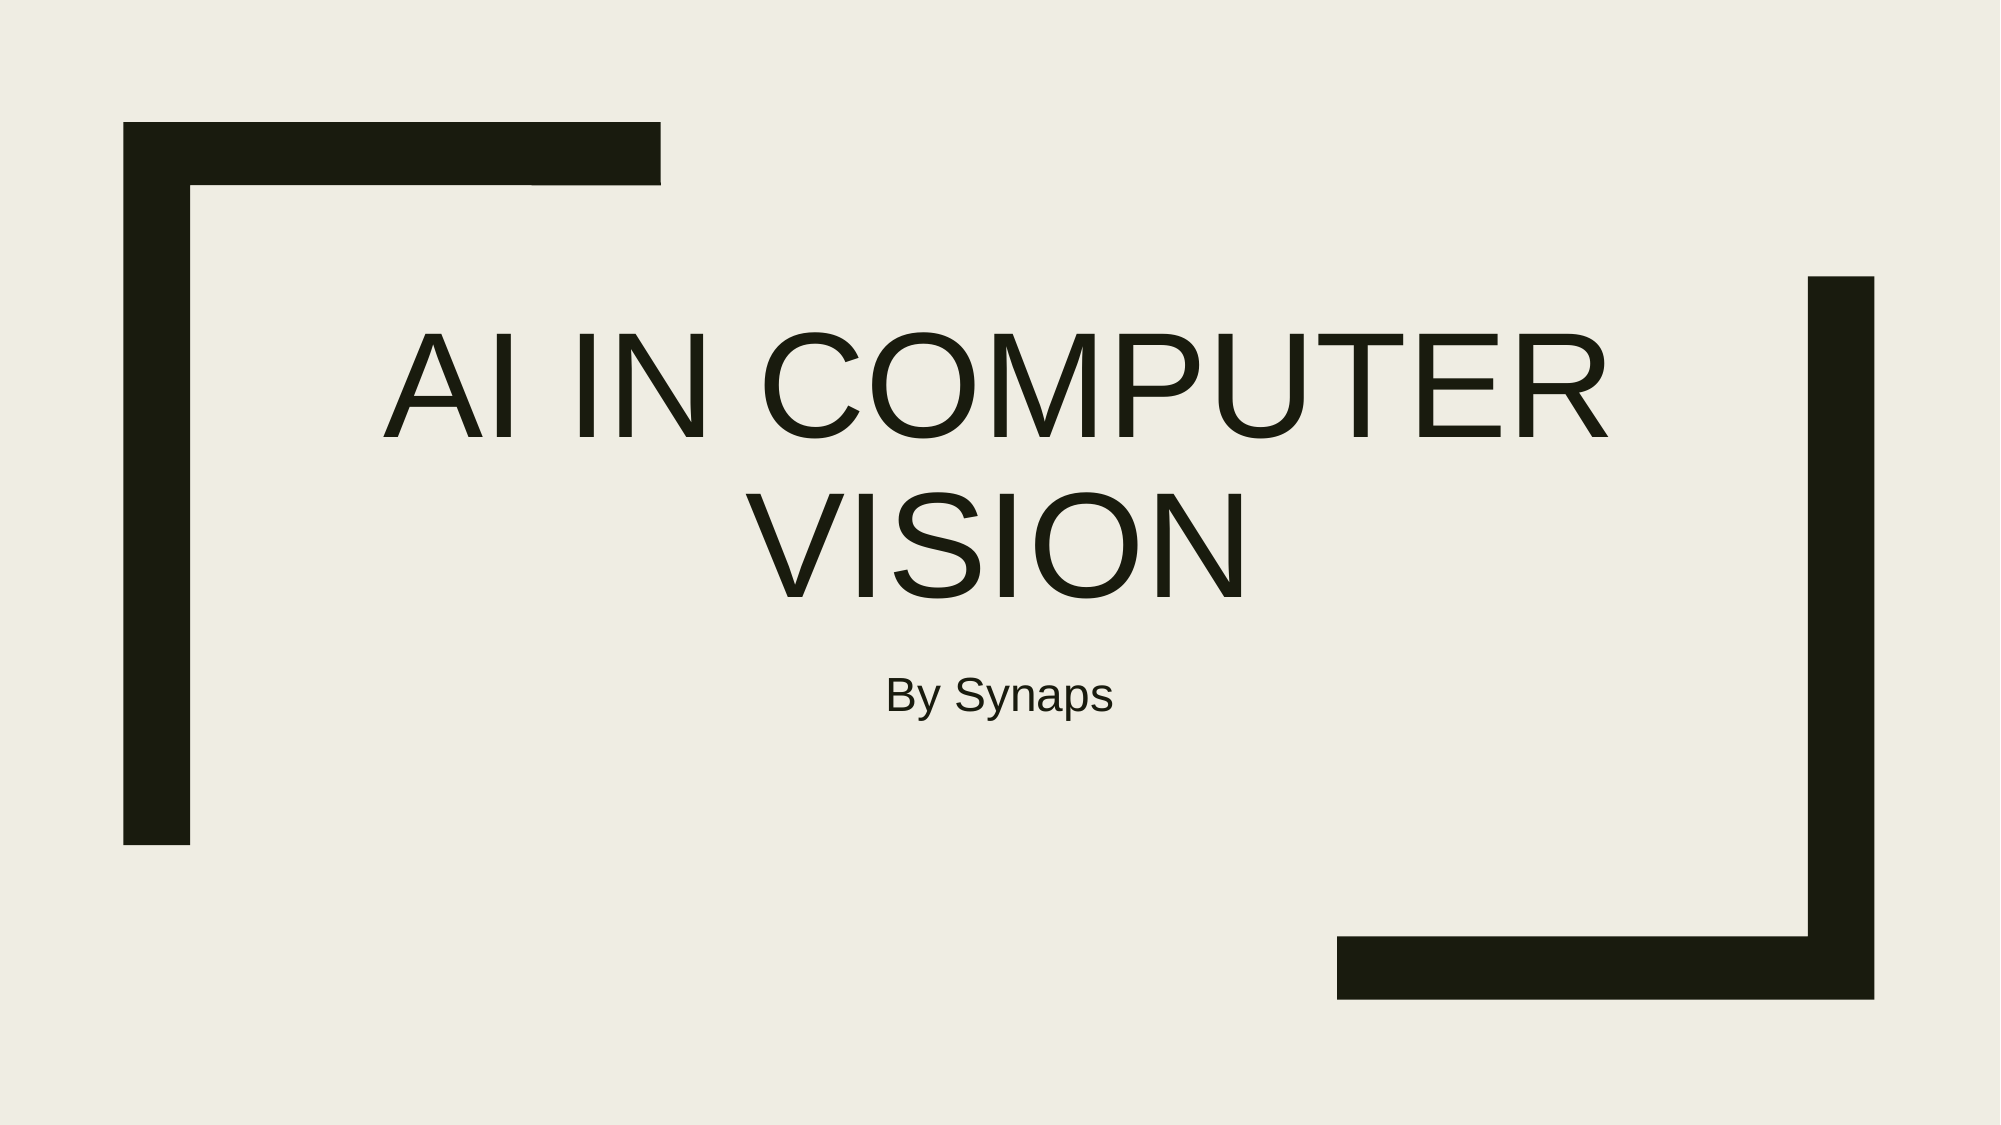

# AI ın COMPUTER vısıon
By Synaps